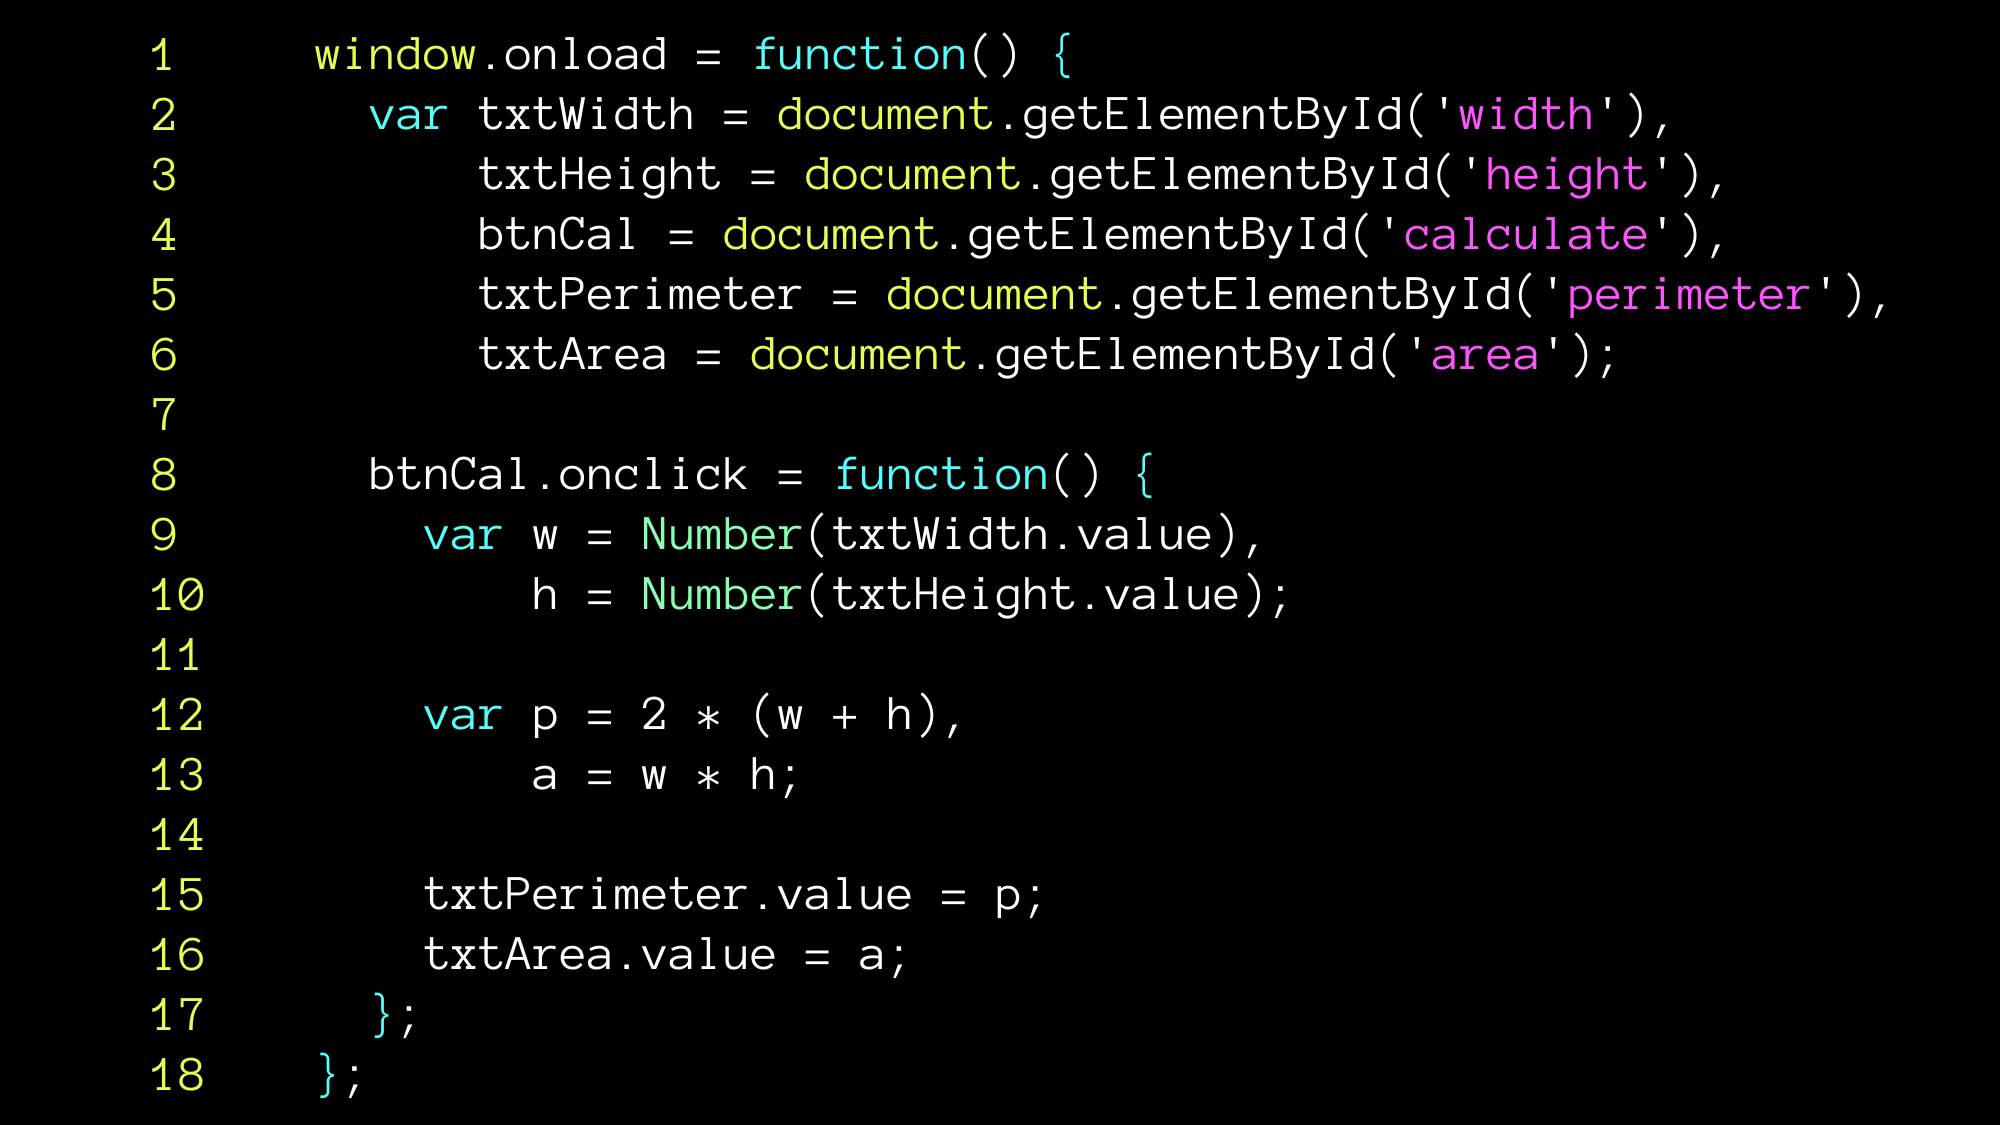

window.onload = function() {
  var txtWidth = document.getElementById('width'),
      txtHeight = document.getElementById('height'),
      btnCal = document.getElementById('calculate'),
      txtPerimeter = document.getElementById('perimeter'),
      txtArea = document.getElementById('area');

  btnCal.onclick = function() {
    var w = Number(txtWidth.value),
        h = Number(txtHeight.value);

    var p = 2 * (w + h),
        a = w * h;

    txtPerimeter.value = p;
    txtArea.value = a;
  };
};
1
2
3
4
5
6
7
8
9
10
11
12
13
14
15
16
17
18